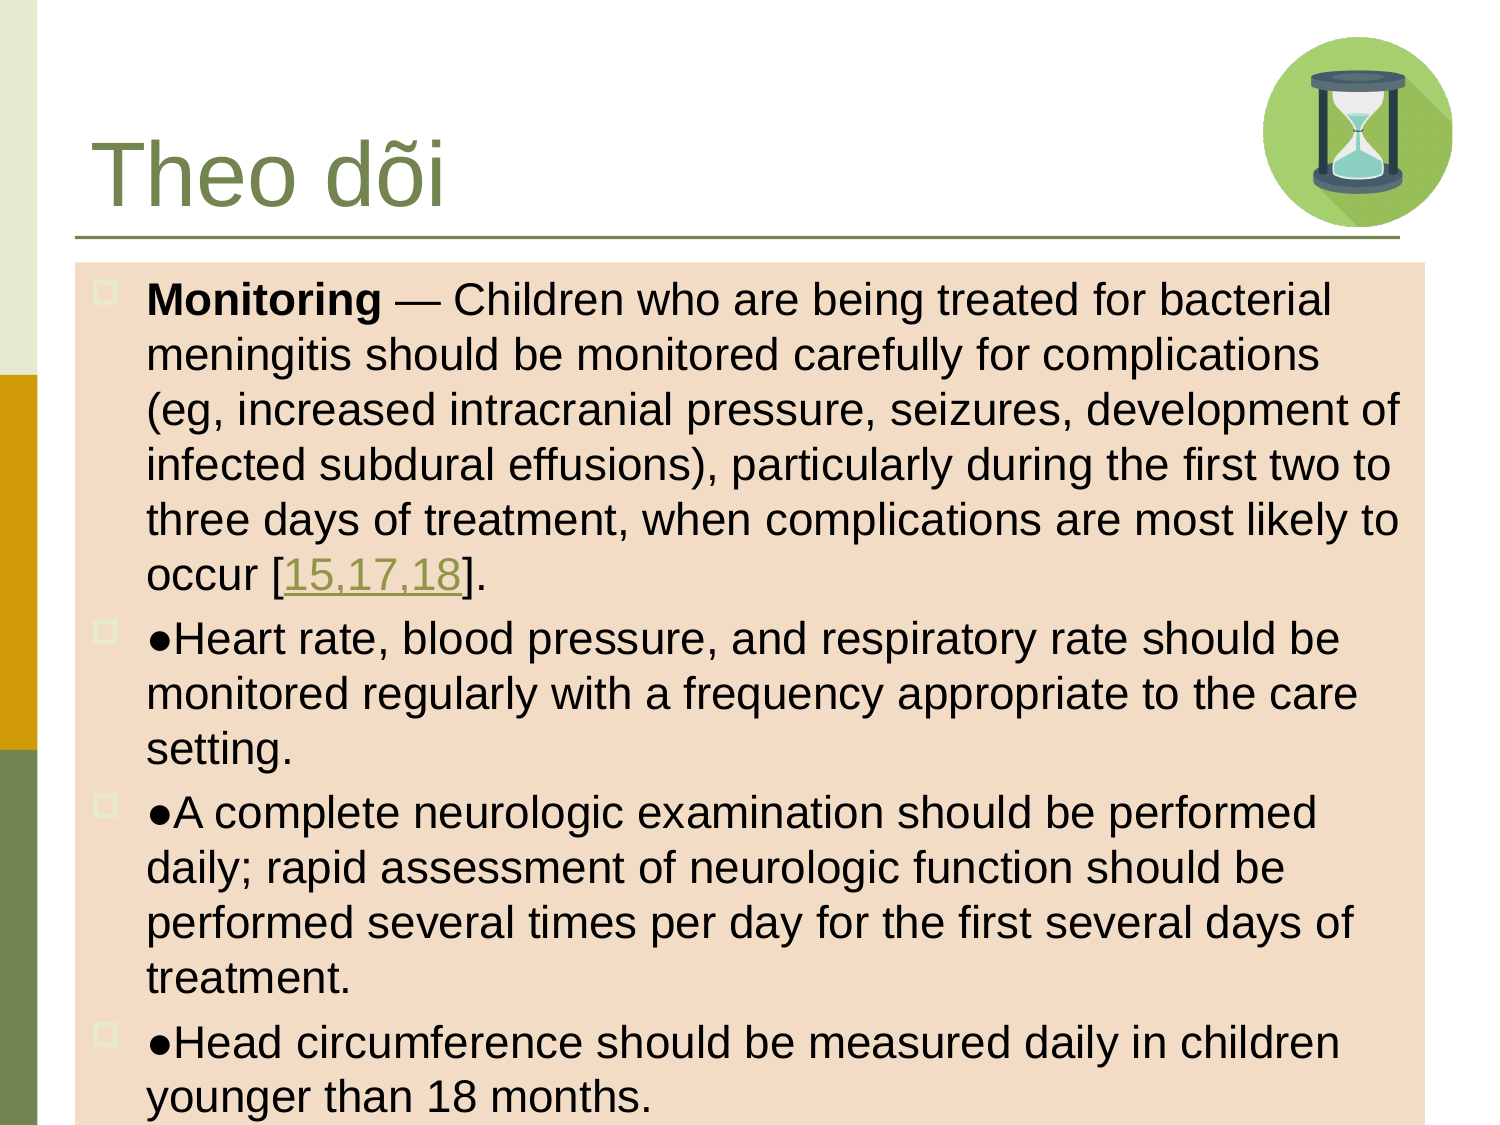

# Theo dõi
Monitoring — Children who are being treated for bacterial meningitis should be monitored carefully for complications (eg, increased intracranial pressure, seizures, development of infected subdural effusions), particularly during the first two to three days of treatment, when complications are most likely to occur [15,17,18].
●Heart rate, blood pressure, and respiratory rate should be monitored regularly with a frequency appropriate to the care setting.
●A complete neurologic examination should be performed daily; rapid assessment of neurologic function should be performed several times per day for the first several days of treatment.
●Head circumference should be measured daily in children younger than 18 months.